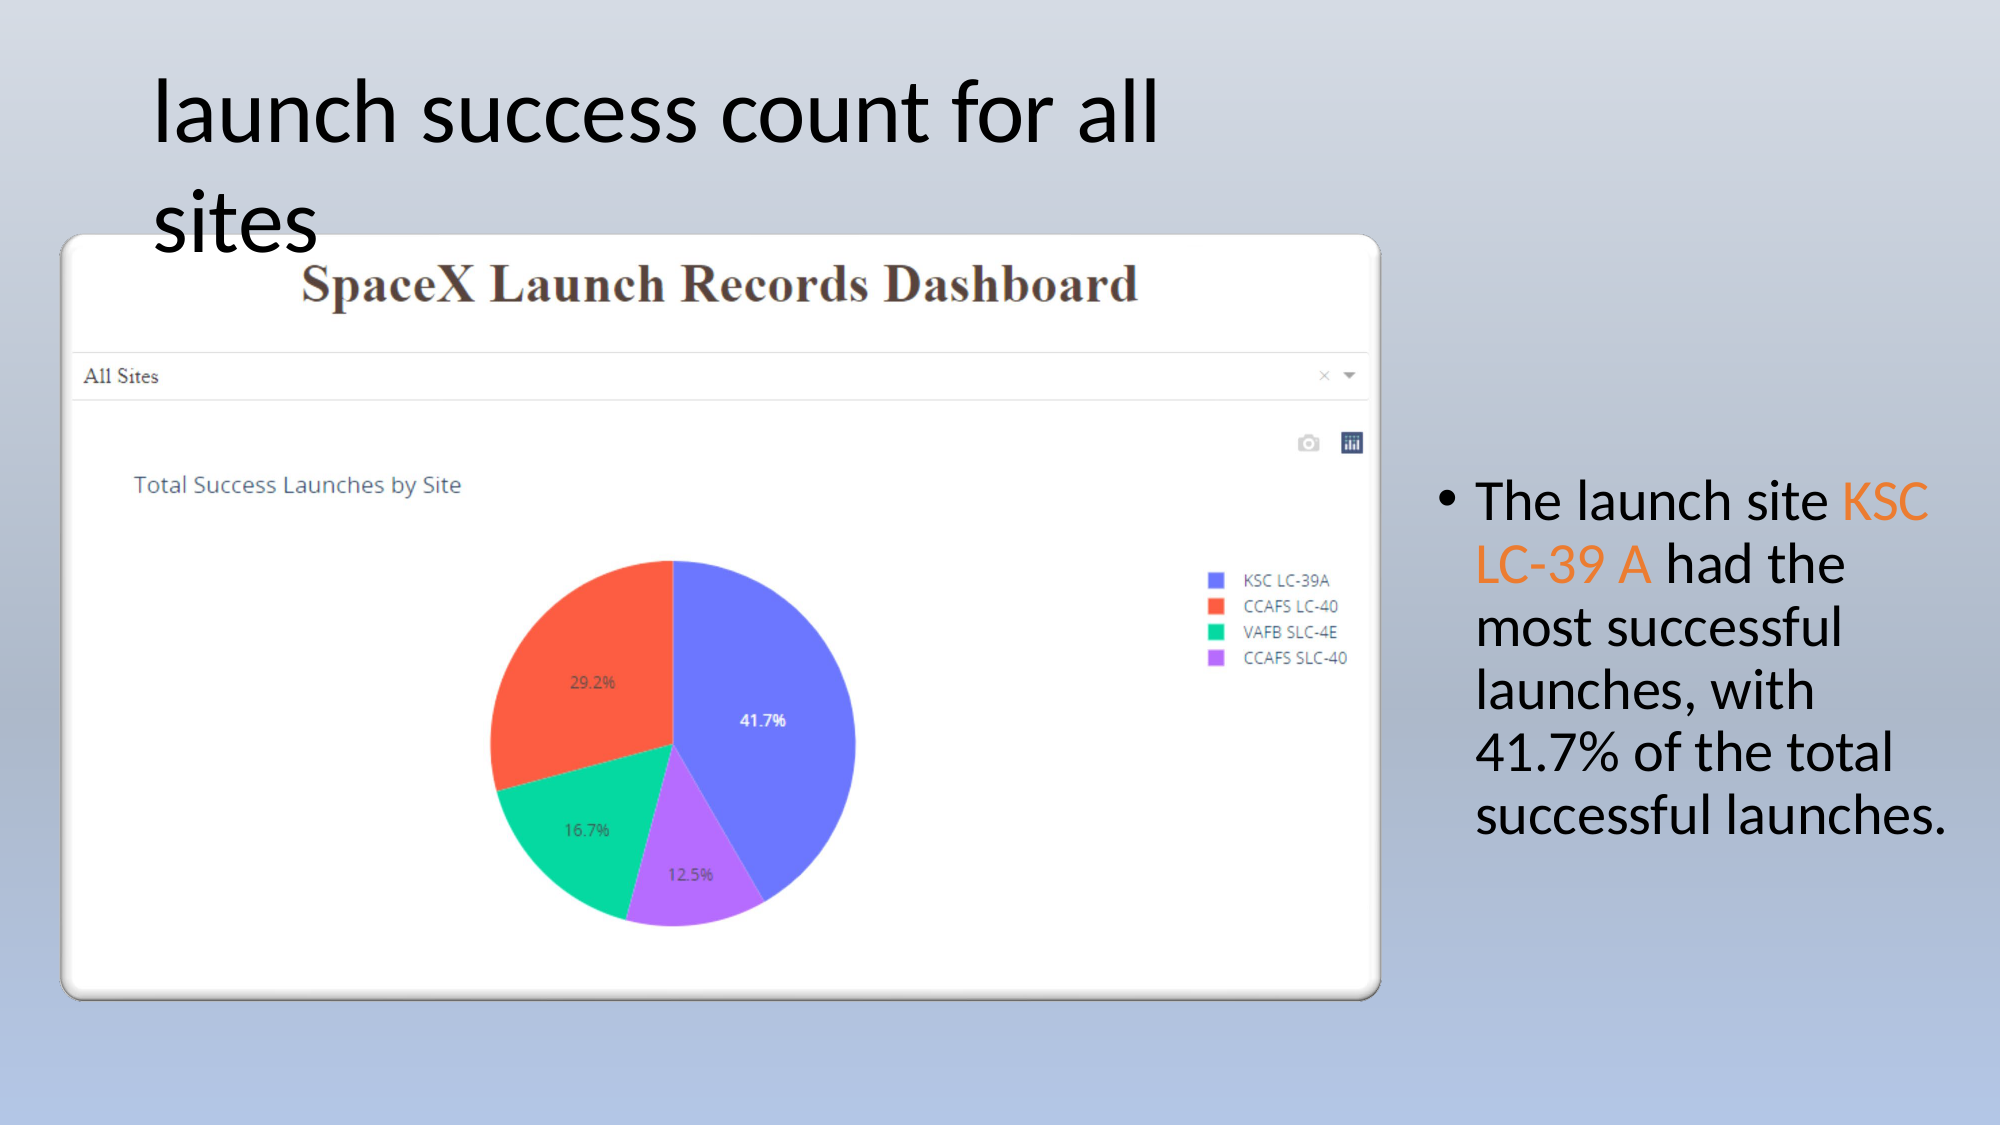

# launch success count for all sites
The launch site KSC  LC-39 A had the  most successful  launches, with  41.7% of the total  successful launches.